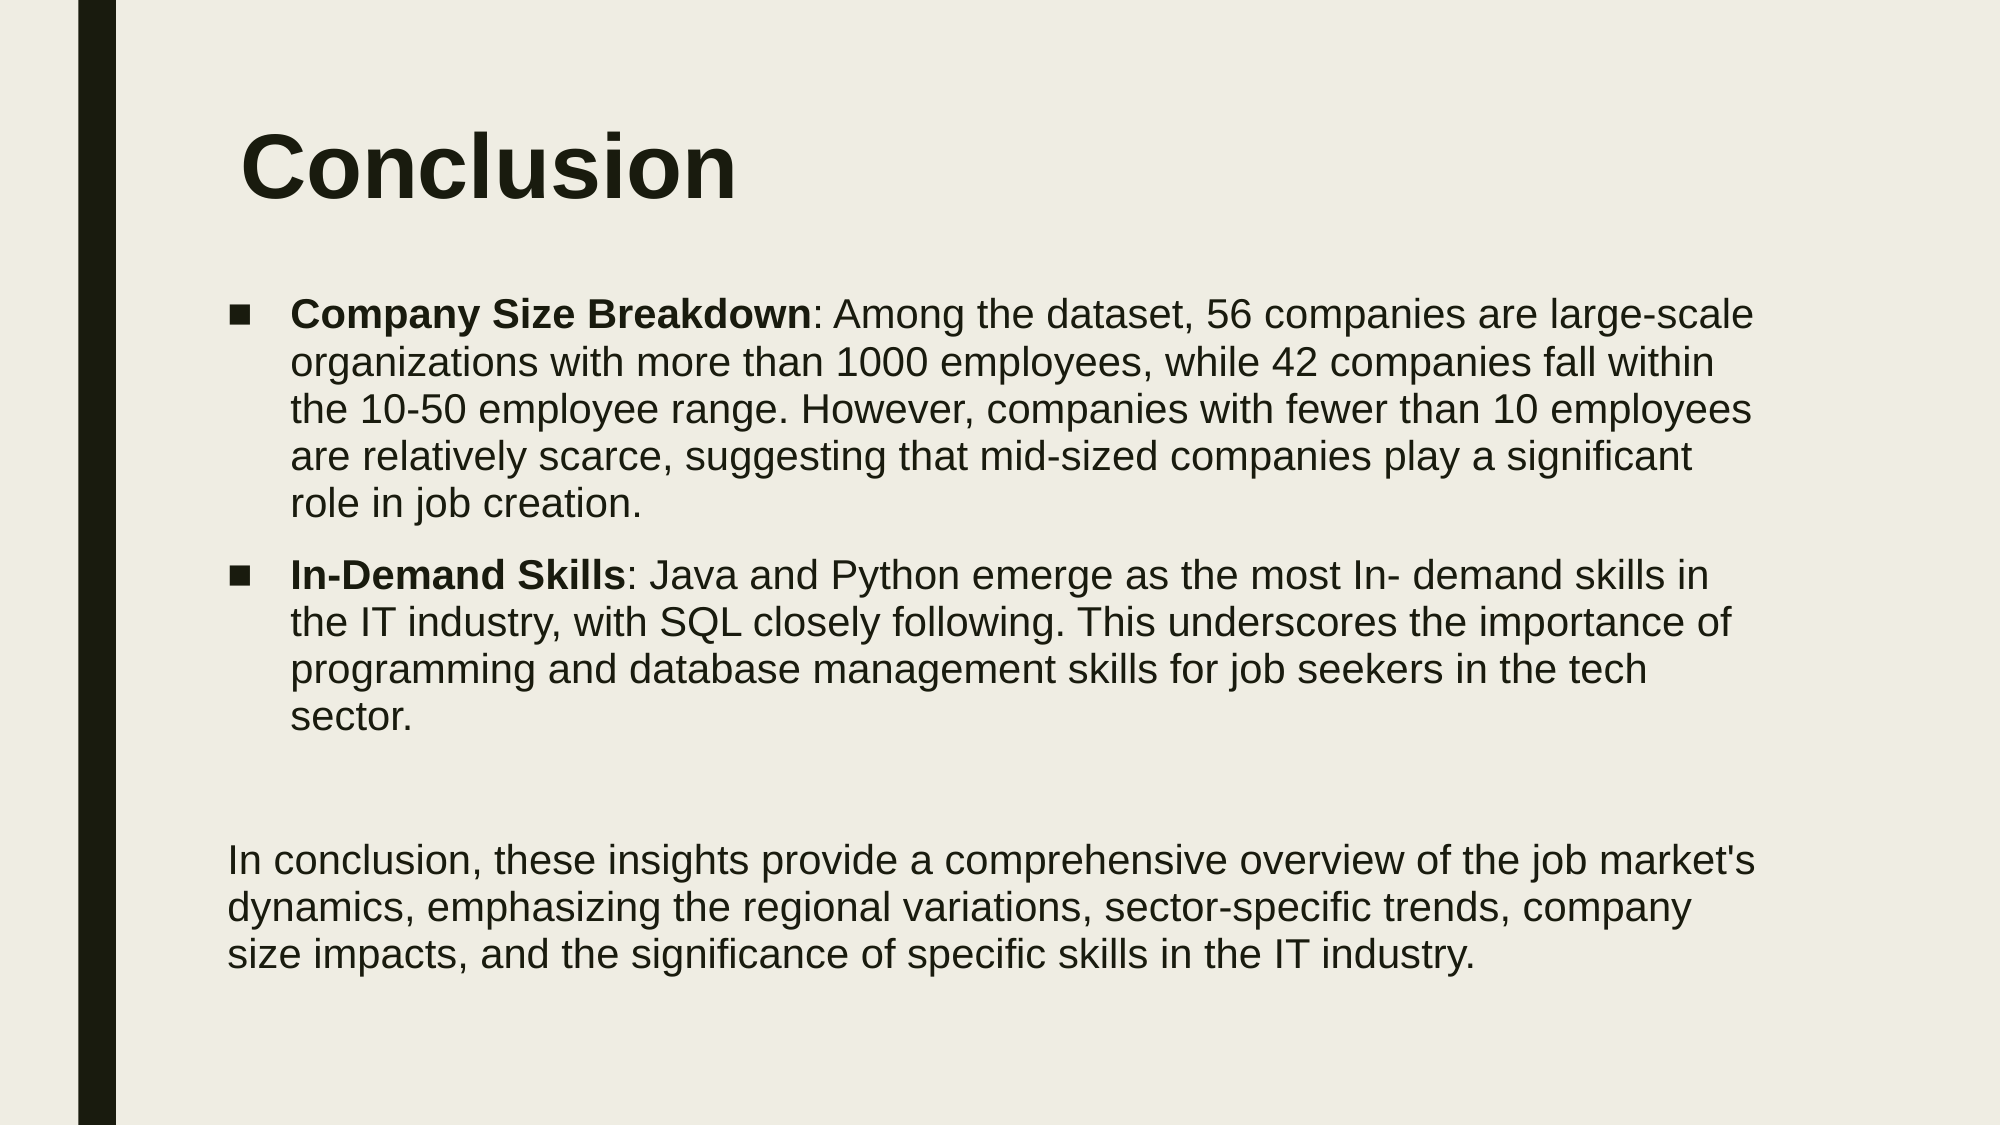

# Conclusion
Company Size Breakdown: Among the dataset, 56 companies are large-scale organizations with more than 1000 employees, while 42 companies fall within the 10-50 employee range. However, companies with fewer than 10 employees are relatively scarce, suggesting that mid-sized companies play a significant role in job creation.
In-Demand Skills: Java and Python emerge as the most In- demand skills in the IT industry, with SQL closely following. This underscores the importance of programming and database management skills for job seekers in the tech sector.

In conclusion, these insights provide a comprehensive overview of the job market's dynamics, emphasizing the regional variations, sector-specific trends, company size impacts, and the significance of specific skills in the IT industry.